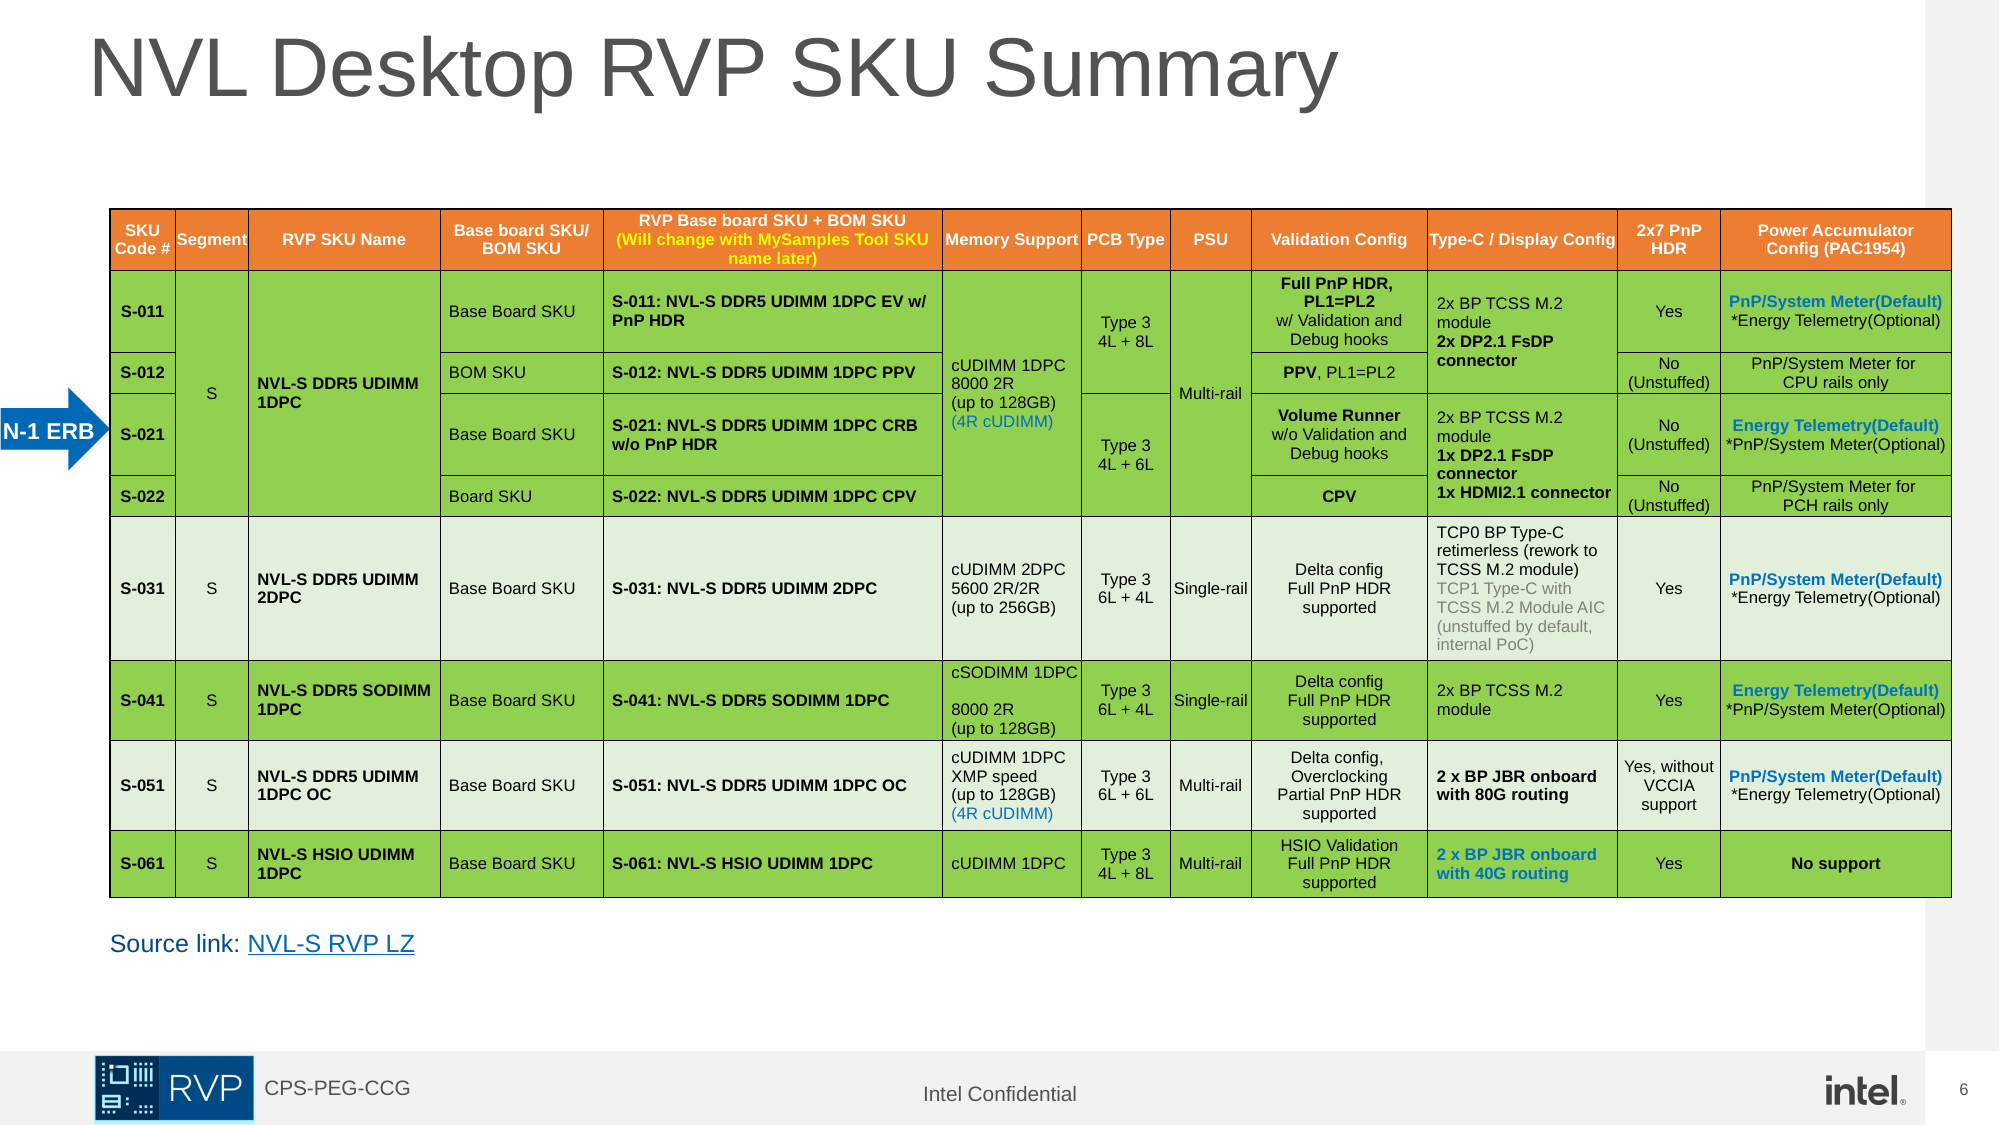

# NVL Desktop RVP SKU Summary
| SKU Code # | Segment | RVP SKU Name | Base board SKU/ BOM SKU | RVP Base board SKU + BOM SKU (Will change with MySamples Tool SKU name later) | Memory Support | PCB Type | PSU | Validation Config | Type-C / Display Config | 2x7 PnP HDR | Power Accumulator Config (PAC1954) |
| --- | --- | --- | --- | --- | --- | --- | --- | --- | --- | --- | --- |
| S-011 | S | NVL-S DDR5 UDIMM 1DPC | Base Board SKU | S-011: NVL-S DDR5 UDIMM 1DPC EV w/ PnP HDR | cUDIMM 1DPC 8000 2R (up to 128GB) (4R cUDIMM) | Type 3 4L + 8L | Multi-rail | Full PnP HDR, PL1=PL2 w/ Validation and Debug hooks | 2x BP TCSS M.2 module 2x DP2.1 FsDP connector | Yes | PnP/System Meter(Default) \*Energy Telemetry(Optional) |
| S-012 |  |  | BOM SKU | S-012: NVL-S DDR5 UDIMM 1DPC PPV |  |  |  | PPV, PL1=PL2 |  | No (Unstuffed) | PnP/System Meter for CPU rails only |
| S-021 |  |  | Base Board SKU | S-021: NVL-S DDR5 UDIMM 1DPC CRB w/o PnP HDR |  | Type 3 4L + 6L |  | Volume Runner w/o Validation and Debug hooks | 2x BP TCSS M.2 module 1x DP2.1 FsDP connector 1x HDMI2.1 connector | No (Unstuffed) | Energy Telemetry(Default) \*PnP/System Meter(Optional) |
| S-022 |  |  | Board SKU | S-022: NVL-S DDR5 UDIMM 1DPC CPV |  |  |  | CPV |  | No (Unstuffed) | PnP/System Meter for PCH rails only |
| S-031 | S | NVL-S DDR5 UDIMM 2DPC | Base Board SKU | S-031: NVL-S DDR5 UDIMM 2DPC | cUDIMM 2DPC 5600 2R/2R (up to 256GB) | Type 3 6L + 4L | Single-rail | Delta config Full PnP HDR supported | TCP0 BP Type-C retimerless (rework to TCSS M.2 module) TCP1 Type-C with TCSS M.2 Module AIC (unstuffed by default, internal PoC) | Yes | PnP/System Meter(Default) \*Energy Telemetry(Optional) |
| S-041 | S | NVL-S DDR5 SODIMM 1DPC | Base Board SKU | S-041: NVL-S DDR5 SODIMM 1DPC | cSODIMM 1DPC 8000 2R (up to 128GB) | Type 3 6L + 4L | Single-rail | Delta config Full PnP HDR supported | 2x BP TCSS M.2 module | Yes | Energy Telemetry(Default) \*PnP/System Meter(Optional) |
| S-051 | S | NVL-S DDR5 UDIMM 1DPC OC | Base Board SKU | S-051: NVL-S DDR5 UDIMM 1DPC OC | cUDIMM 1DPC XMP speed (up to 128GB) (4R cUDIMM) | Type 3 6L + 6L | Multi-rail | Delta config, Overclocking Partial PnP HDR supported | 2 x BP JBR onboard with 80G routing | Yes, without VCCIA support | PnP/System Meter(Default) \*Energy Telemetry(Optional) |
| S-061 | S | NVL-S HSIO UDIMM 1DPC | Base Board SKU | S-061: NVL-S HSIO UDIMM 1DPC | cUDIMM 1DPC | Type 3 4L + 8L | Multi-rail | HSIO Validation Full PnP HDR supported | 2 x BP JBR onboard with 40G routing | Yes | No support |

N-1 ERB
Source link: NVL-S RVP LZ